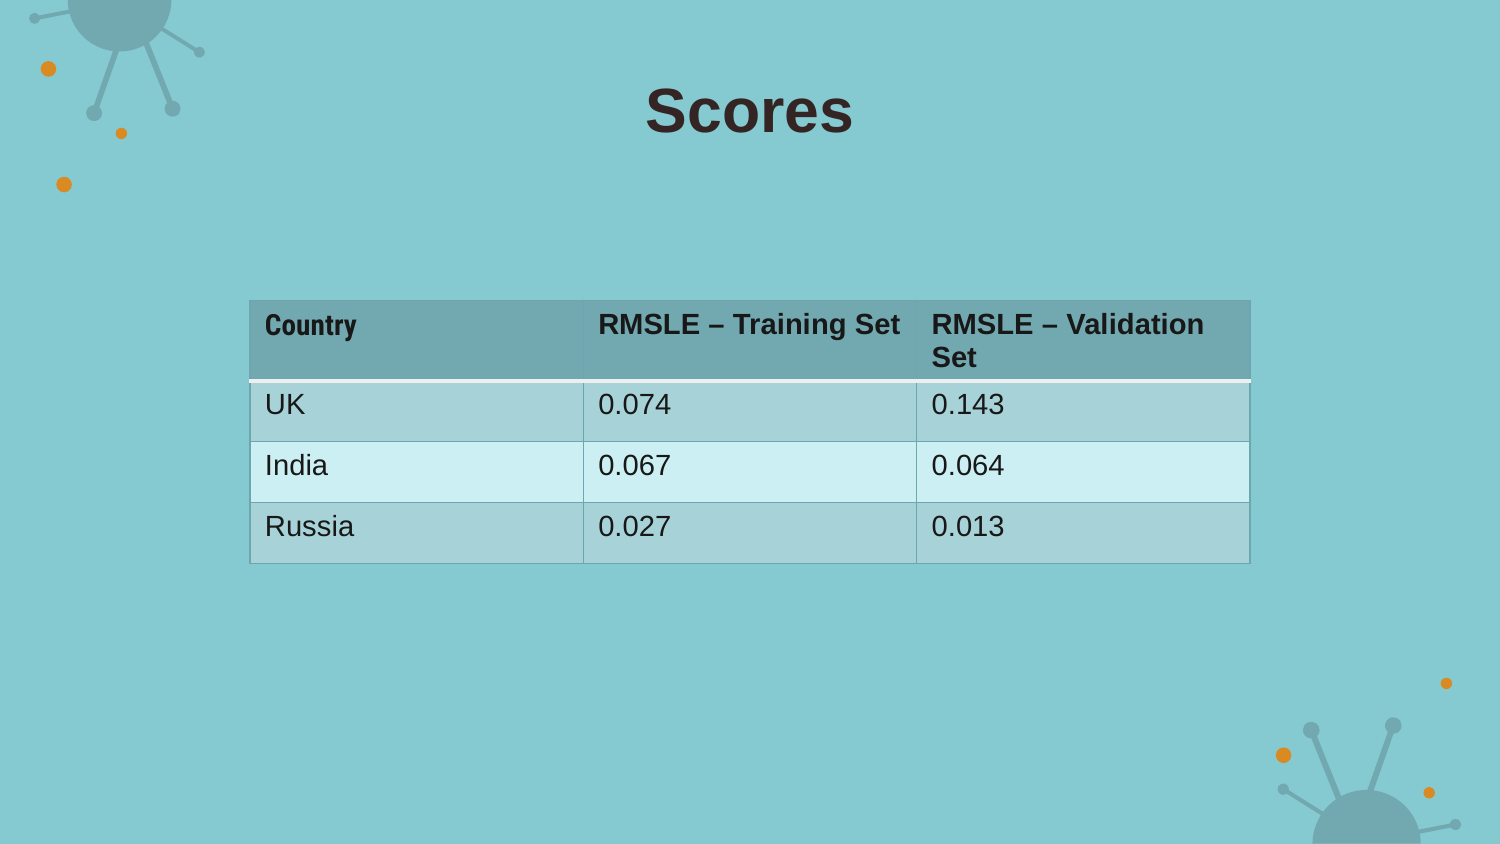

# Scores
| Country | RMSLE – Training Set | RMSLE – Validation Set |
| --- | --- | --- |
| UK | 0.074 | 0.143 |
| India | 0.067 | 0.064 |
| Russia | 0.027 | 0.013 |